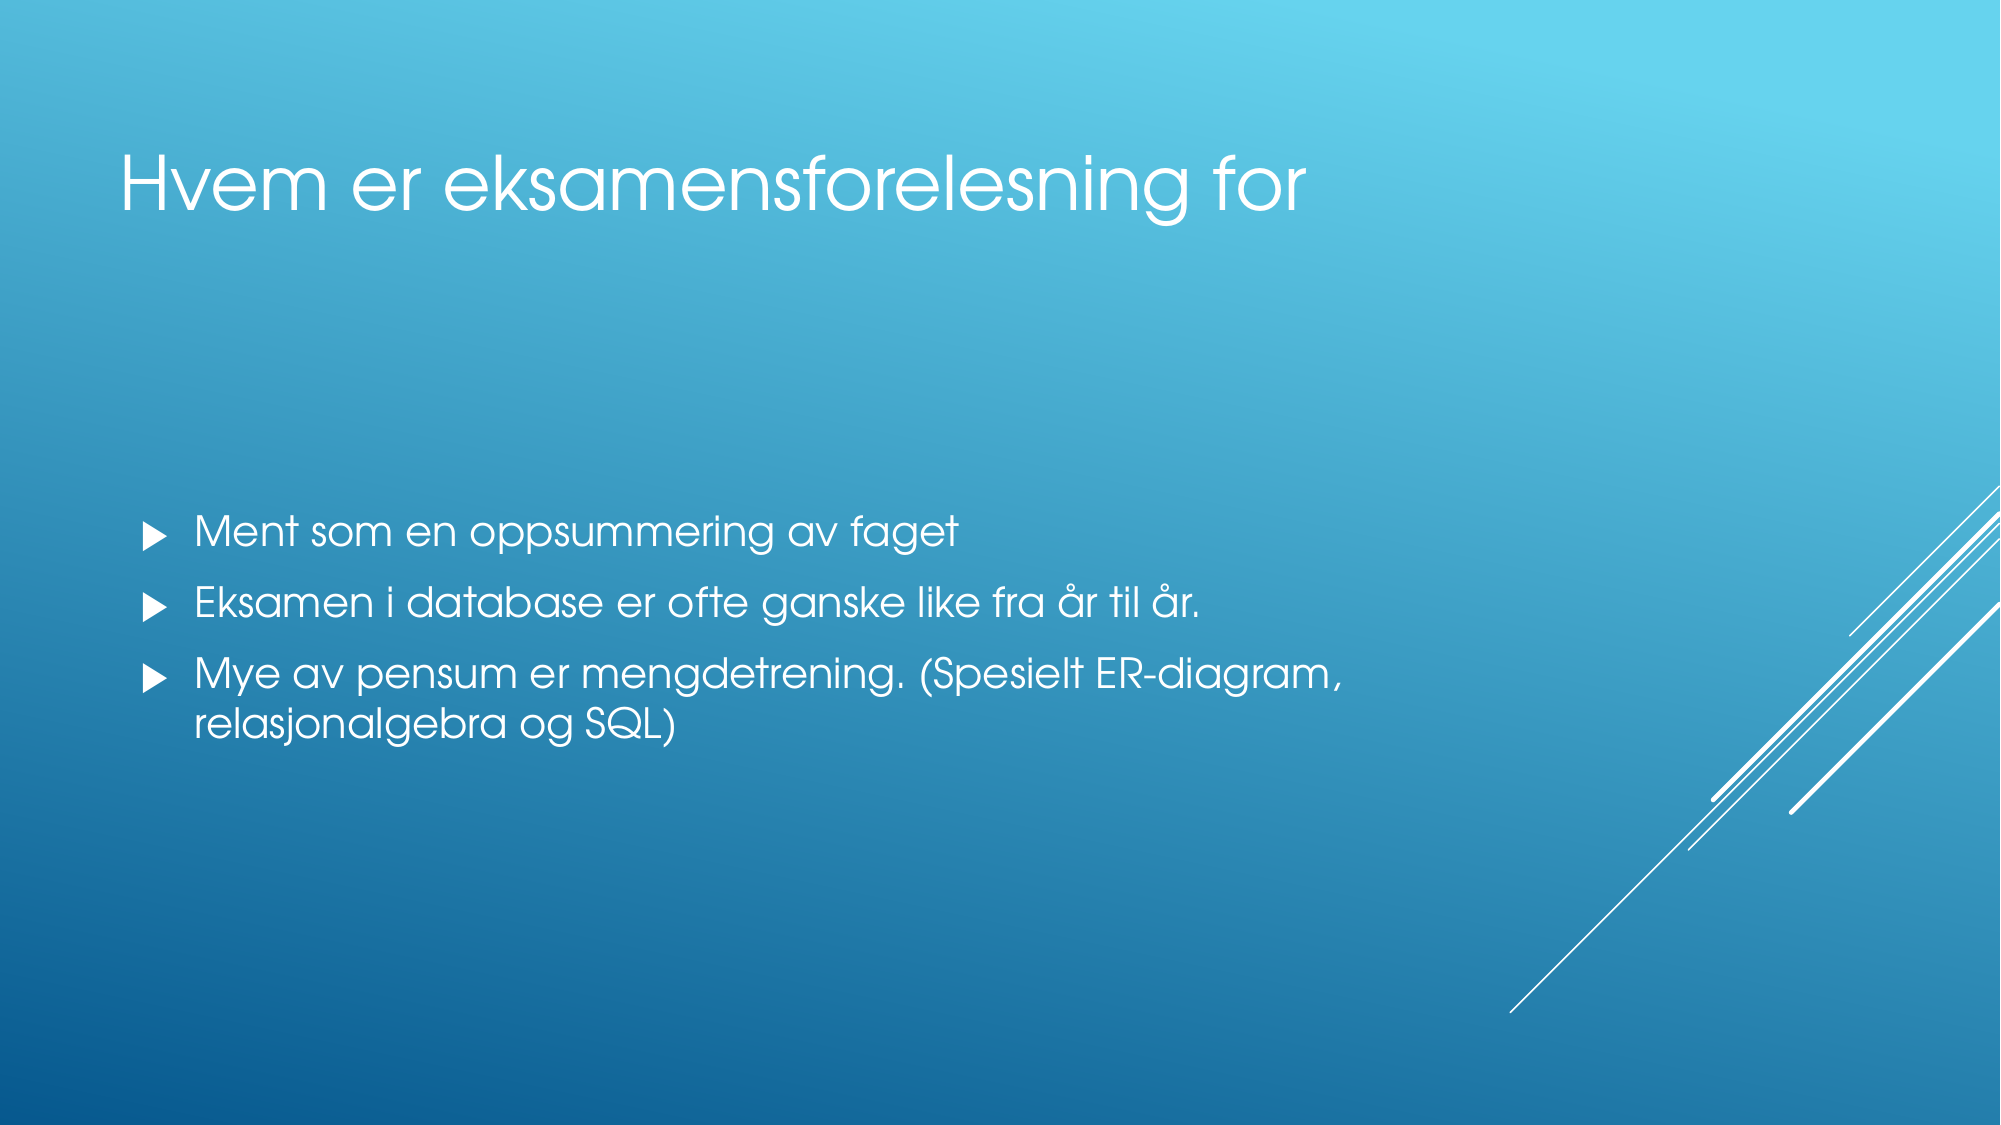

# Hvem er eksamensforelesning for
Ment som en oppsummering av faget
Eksamen i database er ofte ganske like fra år til år.
Mye av pensum er mengdetrening. (Spesielt ER-diagram, relasjonalgebra og SQL)